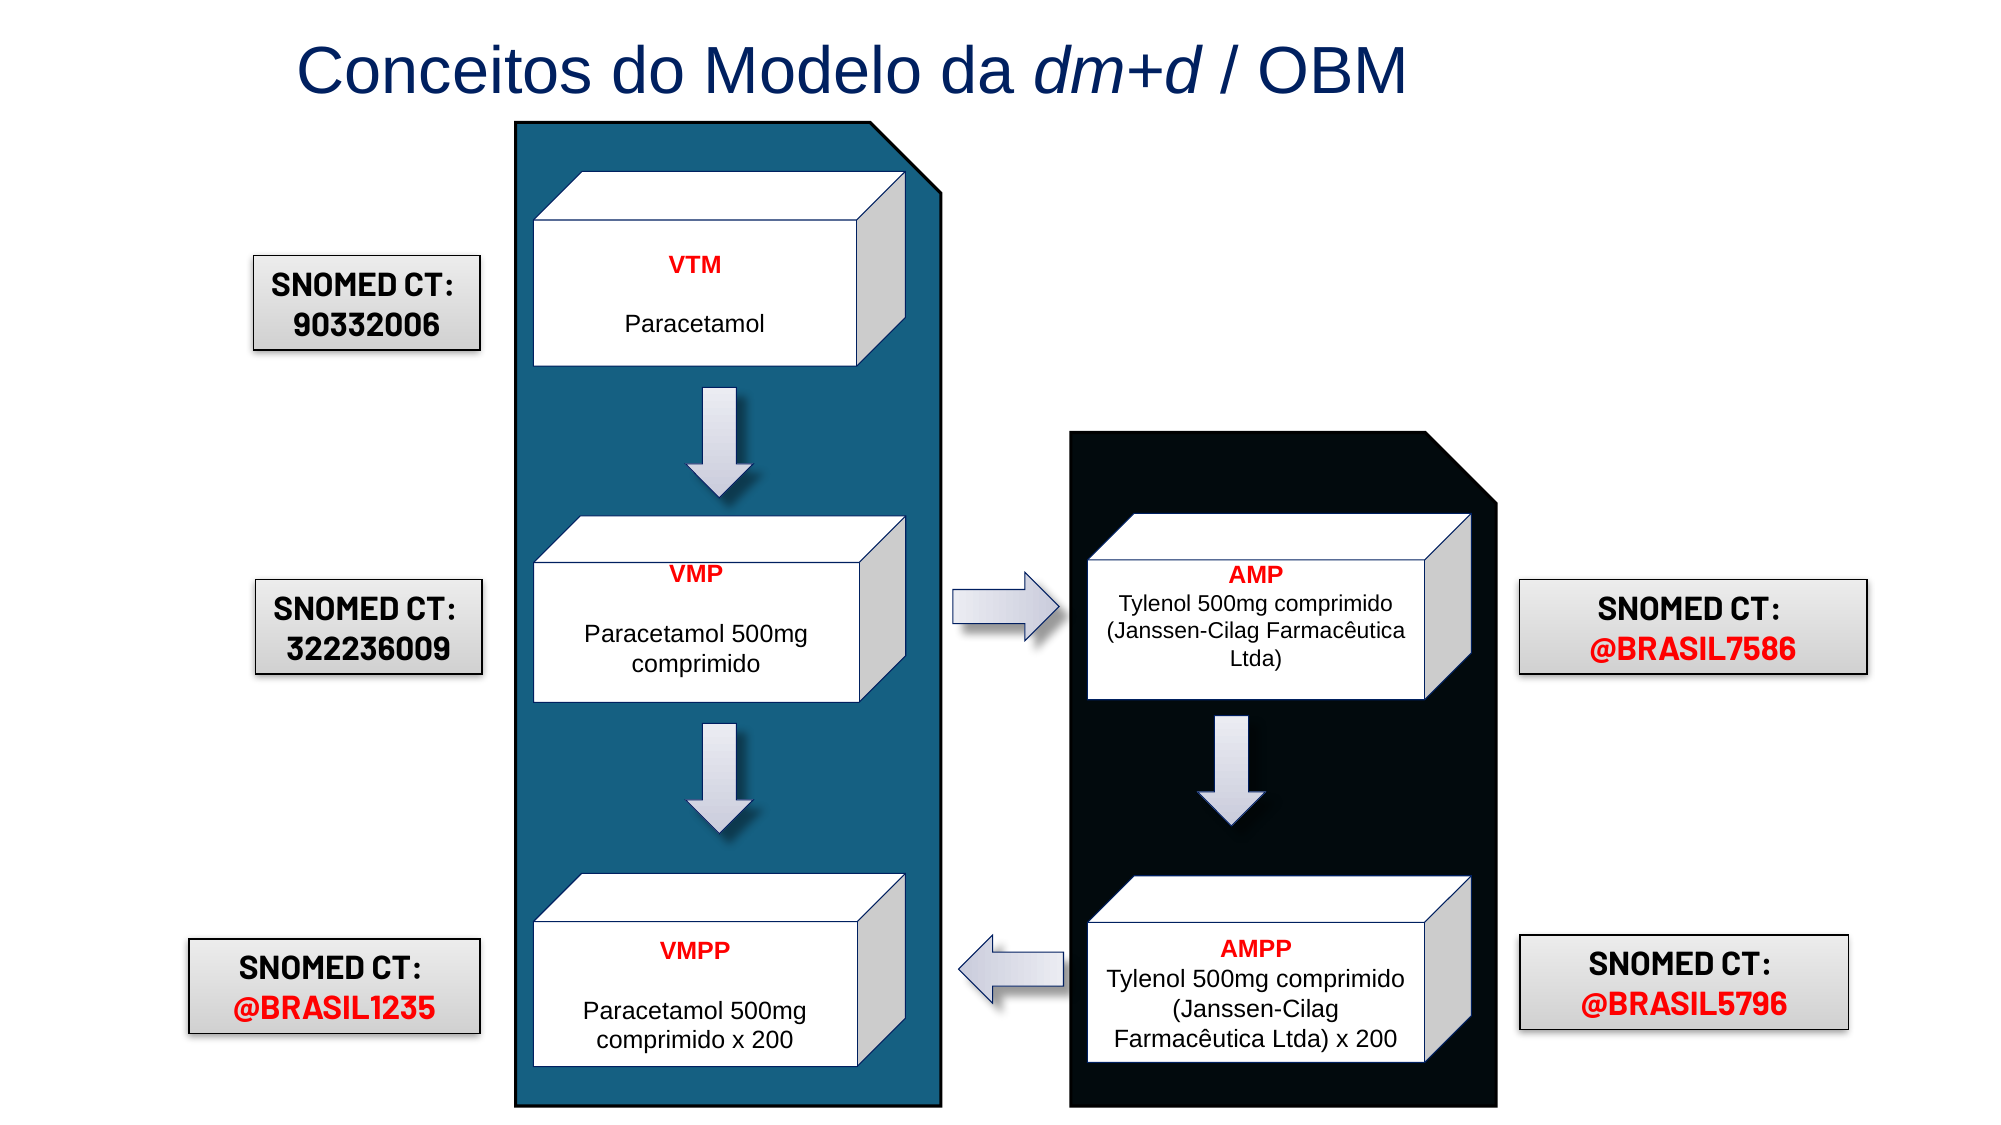

# Conceitos do Modelo da dm+d / OBM

VTM

Paracetamol
SNOMED CT:
90332006

AMP
Tylenol 500mg comprimido (Janssen-Cilag Farmacêutica Ltda)

VMP

Paracetamol 500mg comprimido

SNOMED CT:
322236009
SNOMED CT:
@BRASIL7586

VMPP

Paracetamol 500mg comprimido x 200
AMPP
Tylenol 500mg comprimido (Janssen-Cilag Farmacêutica Ltda) x 200

SNOMED CT:
@BRASIL5796
SNOMED CT:
@BRASIL1235